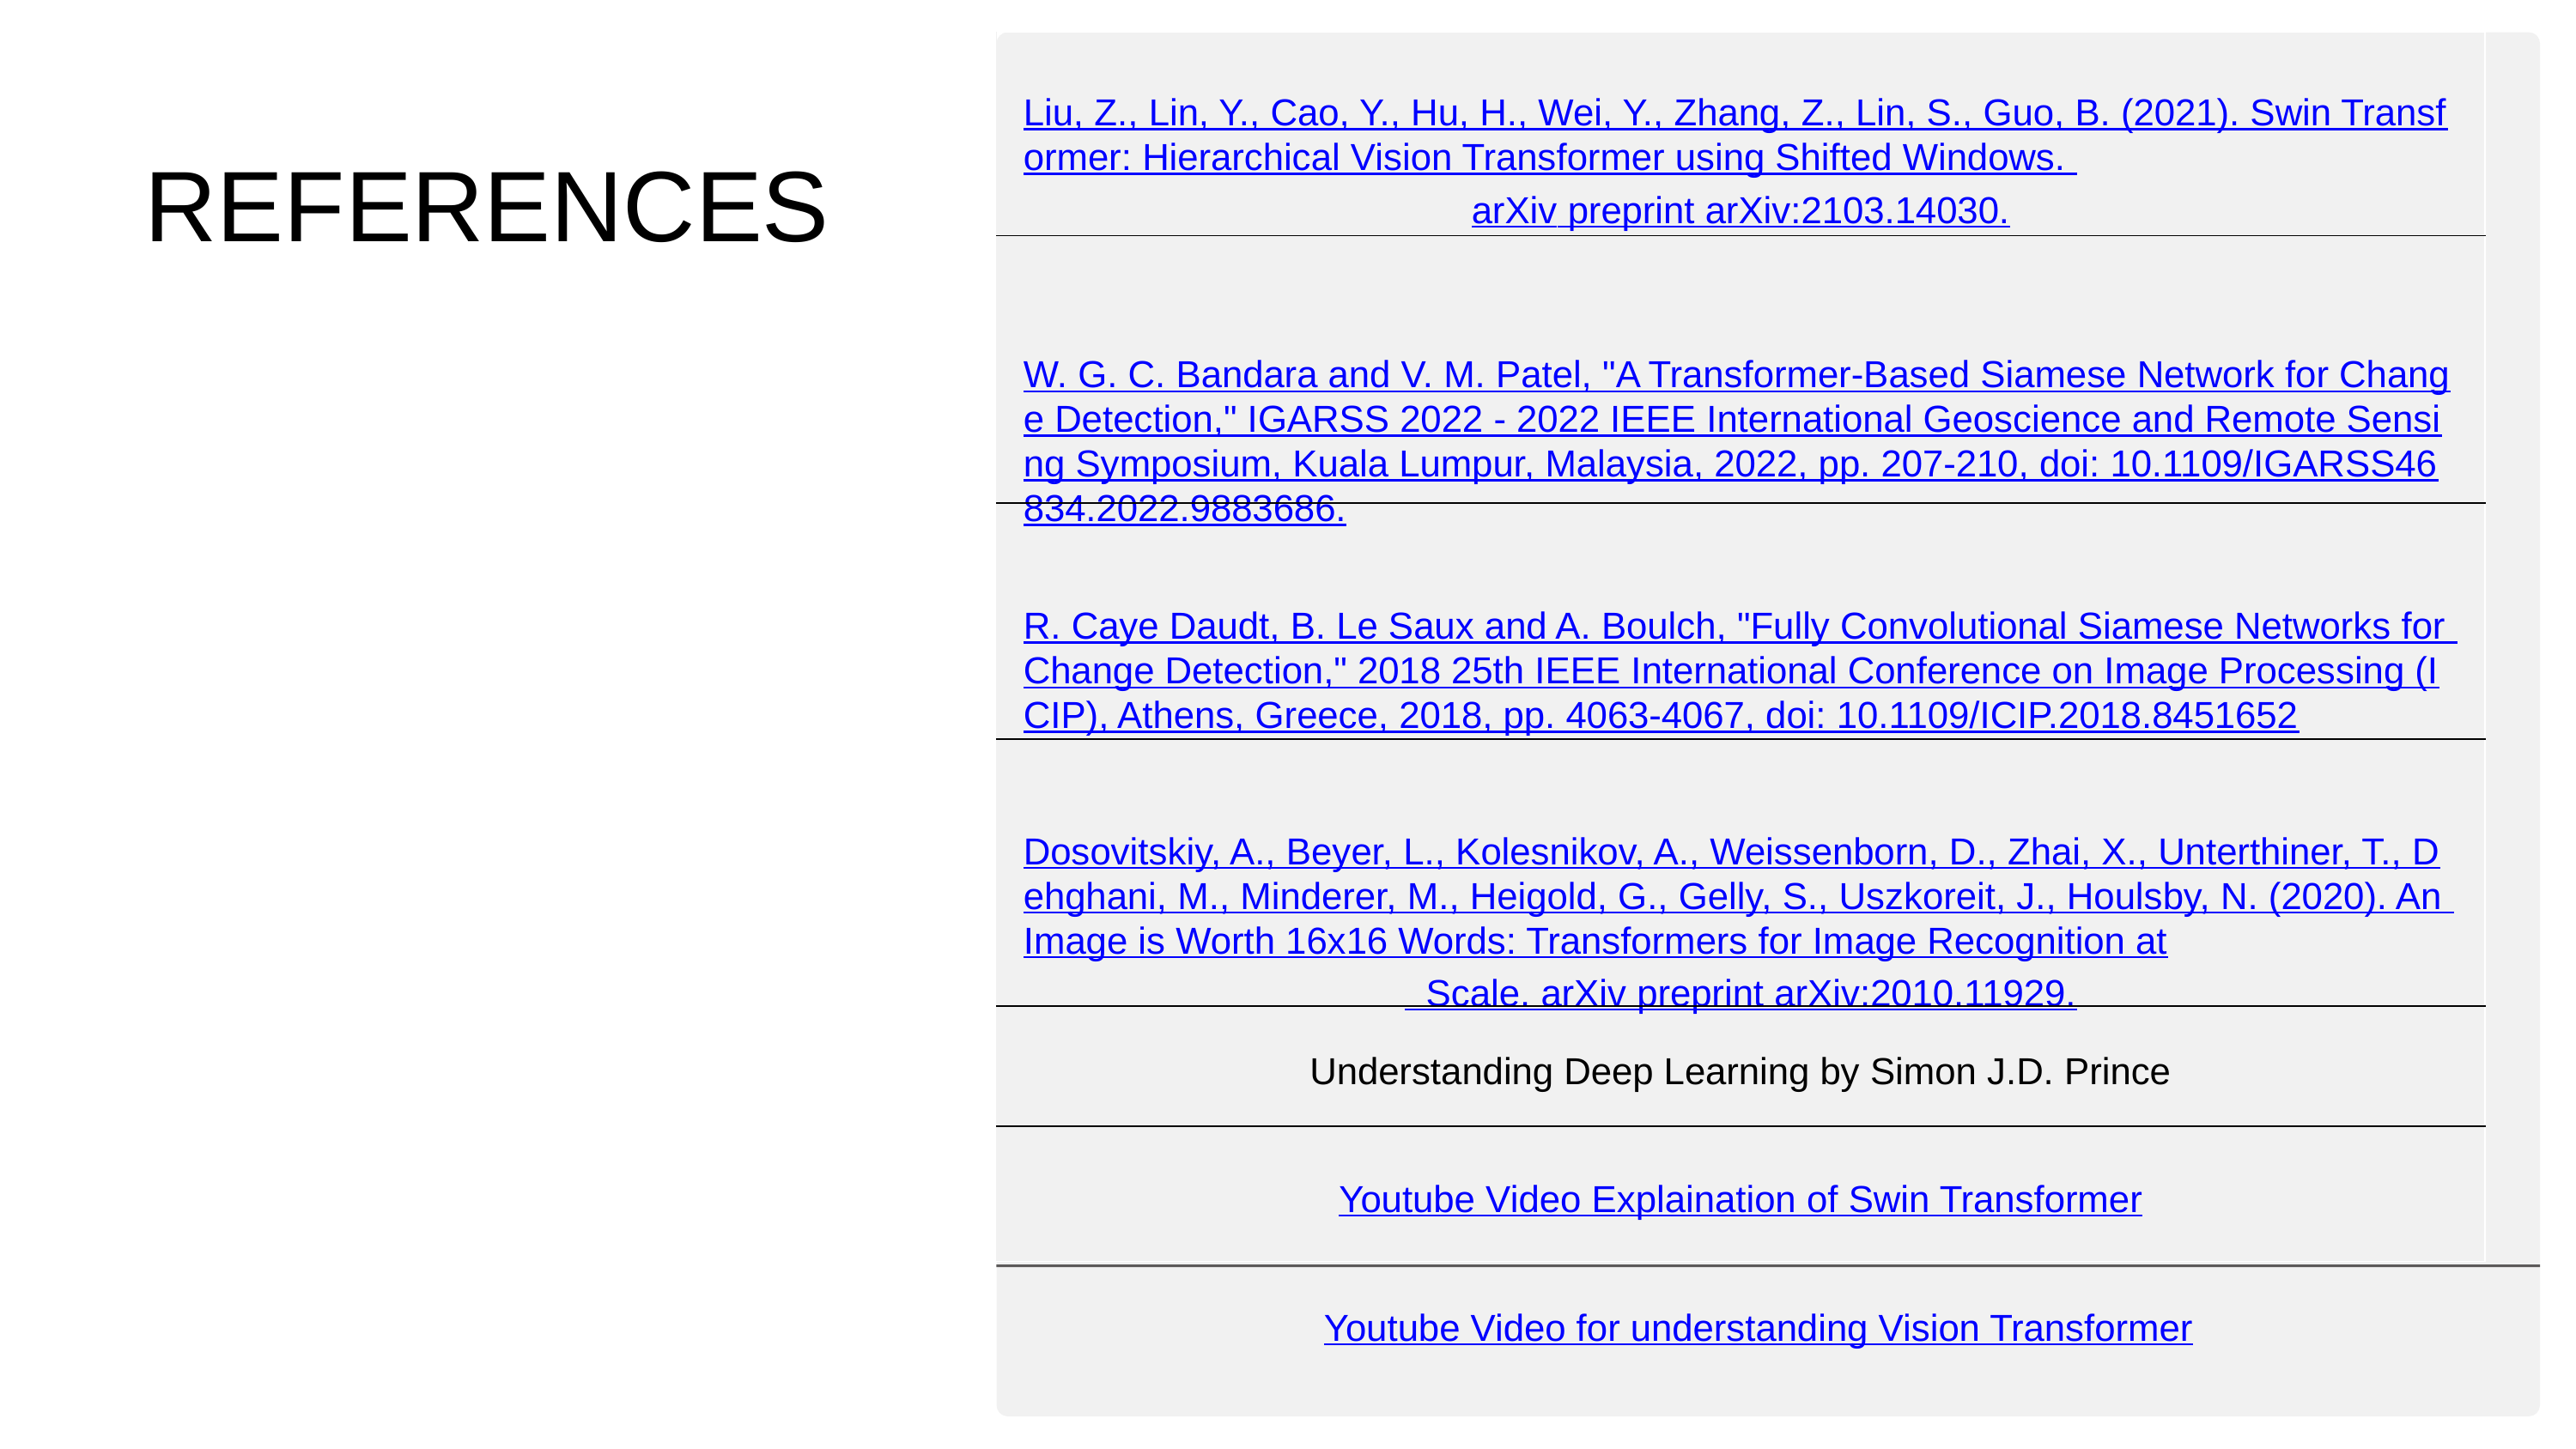

| Liu, Z., Lin, Y., Cao, Y., Hu, H., Wei, Y., Zhang, Z., Lin, S., Guo, B. (2021). Swin Transformer: Hierarchical Vision Transformer using Shifted Windows. arXiv preprint arXiv:2103.14030. |
| --- |
| W. G. C. Bandara and V. M. Patel, "A Transformer-Based Siamese Network for Change Detection," IGARSS 2022 - 2022 IEEE International Geoscience and Remote Sensing Symposium, Kuala Lumpur, Malaysia, 2022, pp. 207-210, doi: 10.1109/IGARSS46834.2022.9883686. |
| R. Caye Daudt, B. Le Saux and A. Boulch, "Fully Convolutional Siamese Networks for Change Detection," 2018 25th IEEE International Conference on Image Processing (ICIP), Athens, Greece, 2018, pp. 4063-4067, doi: 10.1109/ICIP.2018.8451652 |
| Dosovitskiy, A., Beyer, L., Kolesnikov, A., Weissenborn, D., Zhai, X., Unterthiner, T., Dehghani, M., Minderer, M., Heigold, G., Gelly, S., Uszkoreit, J., Houlsby, N. (2020). An Image is Worth 16x16 Words: Transformers for Image Recognition at Scale. arXiv preprint arXiv:2010.11929. |
| Understanding Deep Learning by Simon J.D. Prince |
| Youtube Video Explaination of Swin Transformer |
REFERENCES

Youtube Video for understanding Vision Transformer